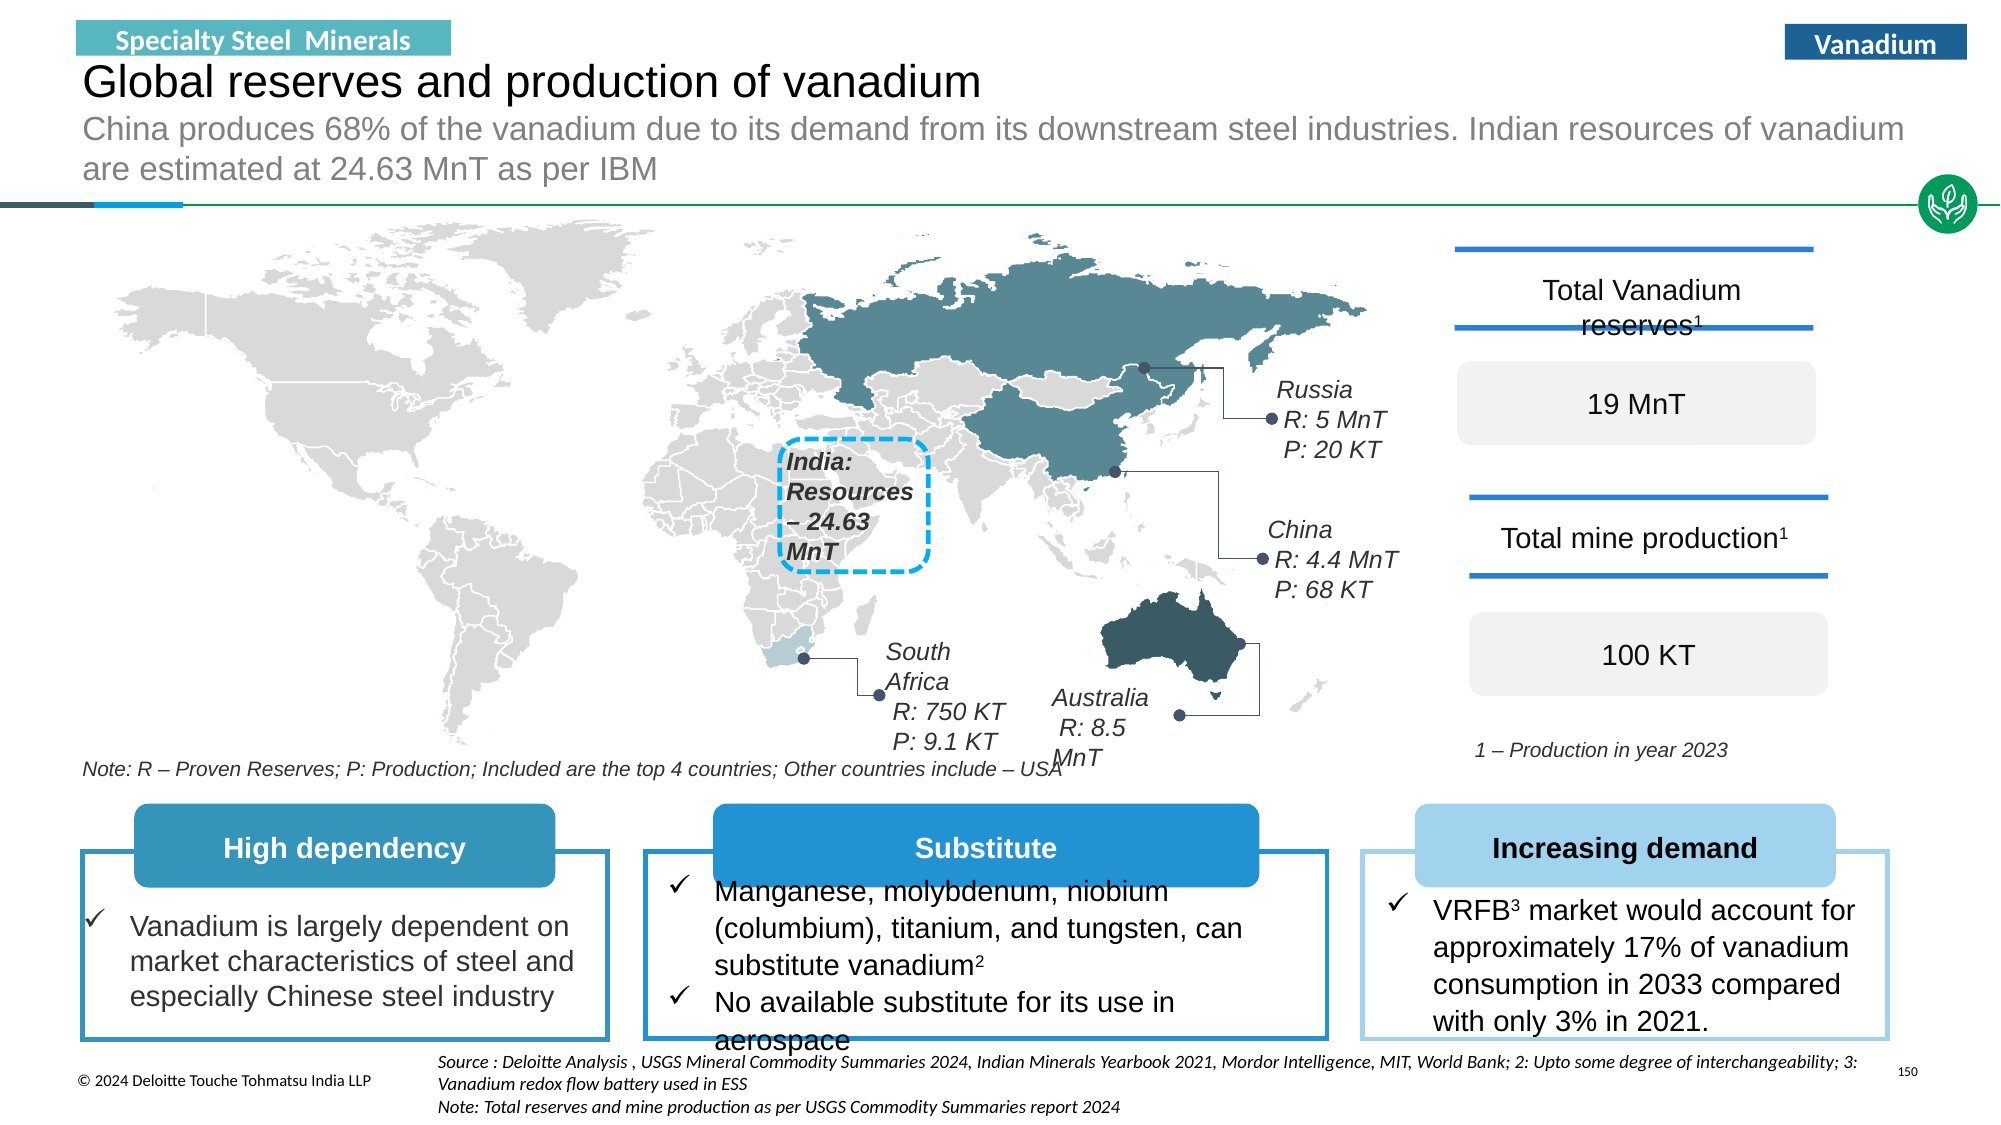

Specialty Steel  Minerals
Vanadium
# Global reserves and production of vanadium China produces 68% of the vanadium due to its demand from its downstream steel industries. Indian resources of vanadium are estimated at 24.63 MnT as per IBM

Total Vanadium reserves1

19 MnT

Total mine production1

100 KT
1 – Production in year 2023
Russia
 R: 5 MnT
 P: 20 KT
India: Resources – 24.63 MnT
China
 R: 4.4 MnT
 P: 68 KT
South Africa
 R: 750 KT
 P: 9.1 KT
Australia
 R: 8.5 MnT

Note: R – Proven Reserves; P: Production; Included are the top 4 countries; Other countries include – USA
Increasing demand

VRFB3 market would account for approximately 17% of vanadium consumption in 2033 compared with only 3% in 2021.
Substitute

Manganese, molybdenum, niobium (columbium), titanium, and tungsten, can substitute vanadium2
No available substitute for its use in aerospace
High dependency

Vanadium is largely dependent on market characteristics of steel and especially Chinese steel industry
Source : Deloitte Analysis , USGS Mineral Commodity Summaries 2024, Indian Minerals Yearbook 2021, Mordor Intelligence, MIT, World Bank; 2: Upto some degree of interchangeability; 3: Vanadium redox flow battery used in ESS
Note: Total reserves and mine production as per USGS Commodity Summaries report 2024